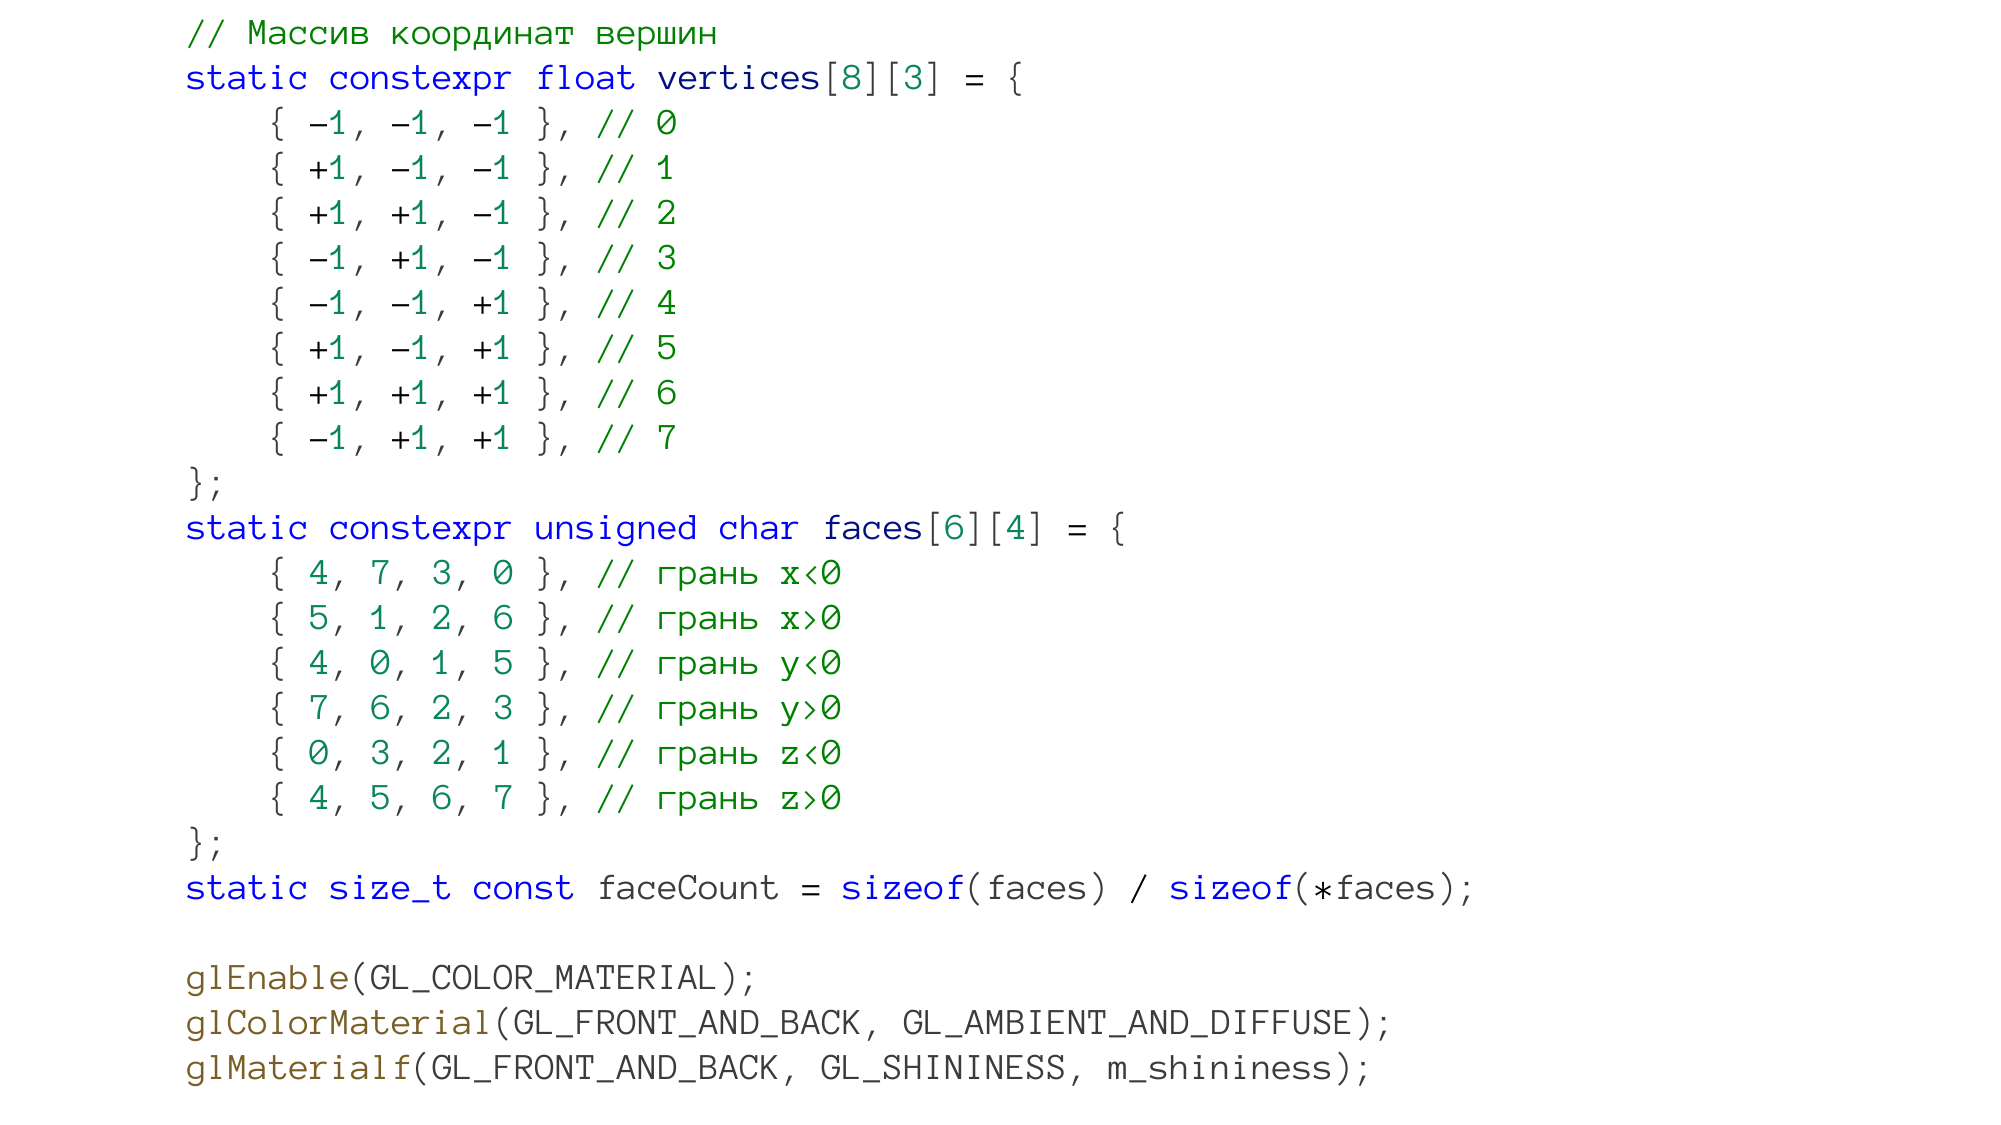

// Массив координат вершин
    static constexpr float vertices[8][3] = {
        { -1, -1, -1 }, // 0
        { +1, -1, -1 }, // 1
        { +1, +1, -1 }, // 2
        { -1, +1, -1 }, // 3
        { -1, -1, +1 }, // 4
        { +1, -1, +1 }, // 5
        { +1, +1, +1 }, // 6
        { -1, +1, +1 }, // 7
    };
    static constexpr unsigned char faces[6][4] = {
        { 4, 7, 3, 0 }, // грань x<0
        { 5, 1, 2, 6 }, // грань x>0
        { 4, 0, 1, 5 }, // грань y<0
        { 7, 6, 2, 3 }, // грань y>0
        { 0, 3, 2, 1 }, // грань z<0
        { 4, 5, 6, 7 }, // грань z>0
    };
    static size_t const faceCount = sizeof(faces) / sizeof(*faces);

    glEnable(GL_COLOR_MATERIAL);
    glColorMaterial(GL_FRONT_AND_BACK, GL_AMBIENT_AND_DIFFUSE);
    glMaterialf(GL_FRONT_AND_BACK, GL_SHININESS, m_shininess);